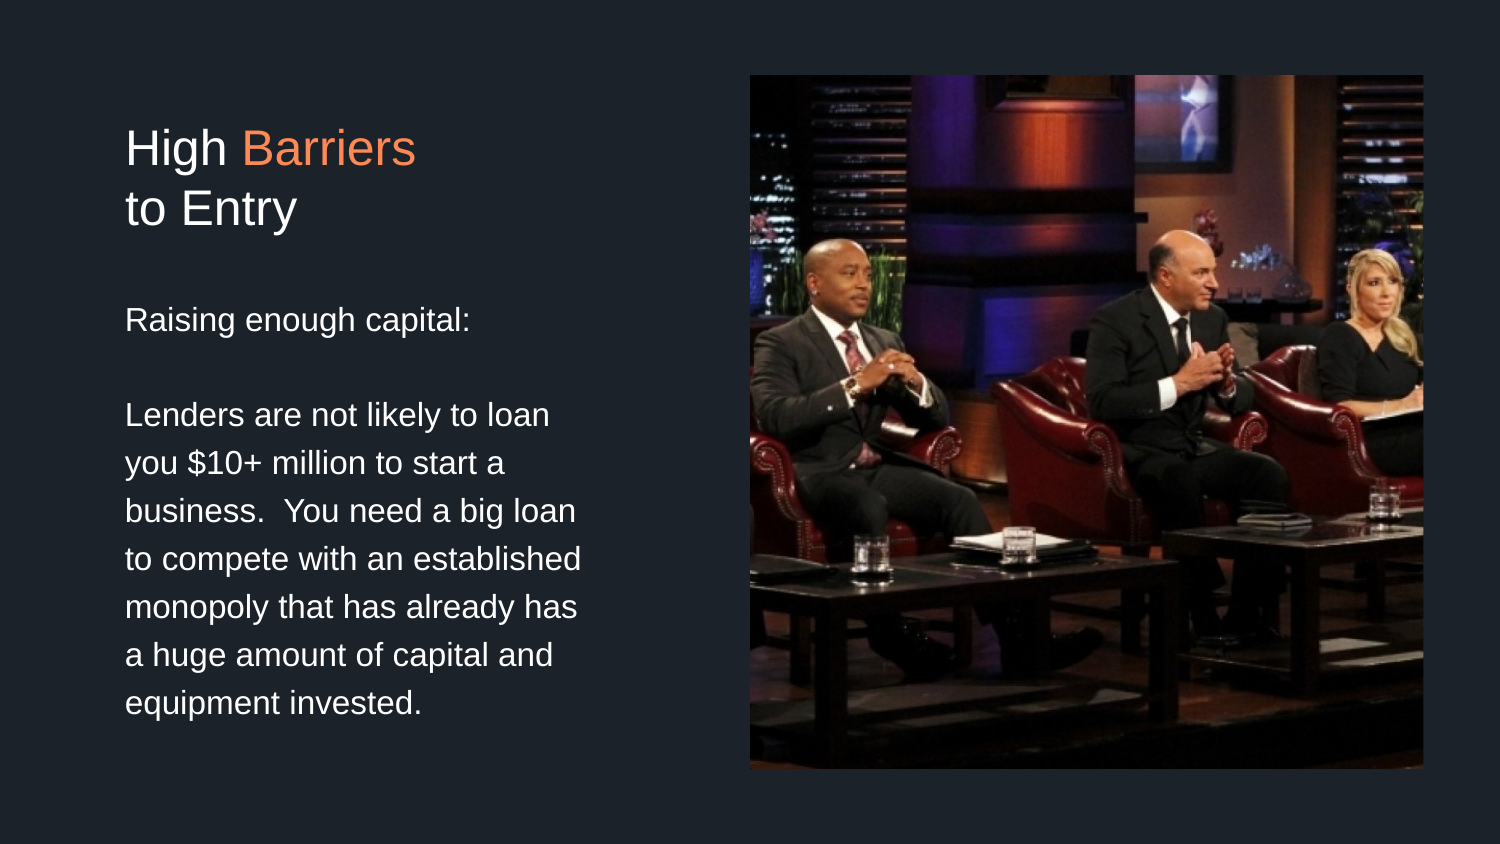

High Barriers
to Entry
Raising enough capital:

Lenders are not likely to loan you $10+ million to start a business.  You need a big loan to compete with an established monopoly that has already has a huge amount of capital and equipment invested.